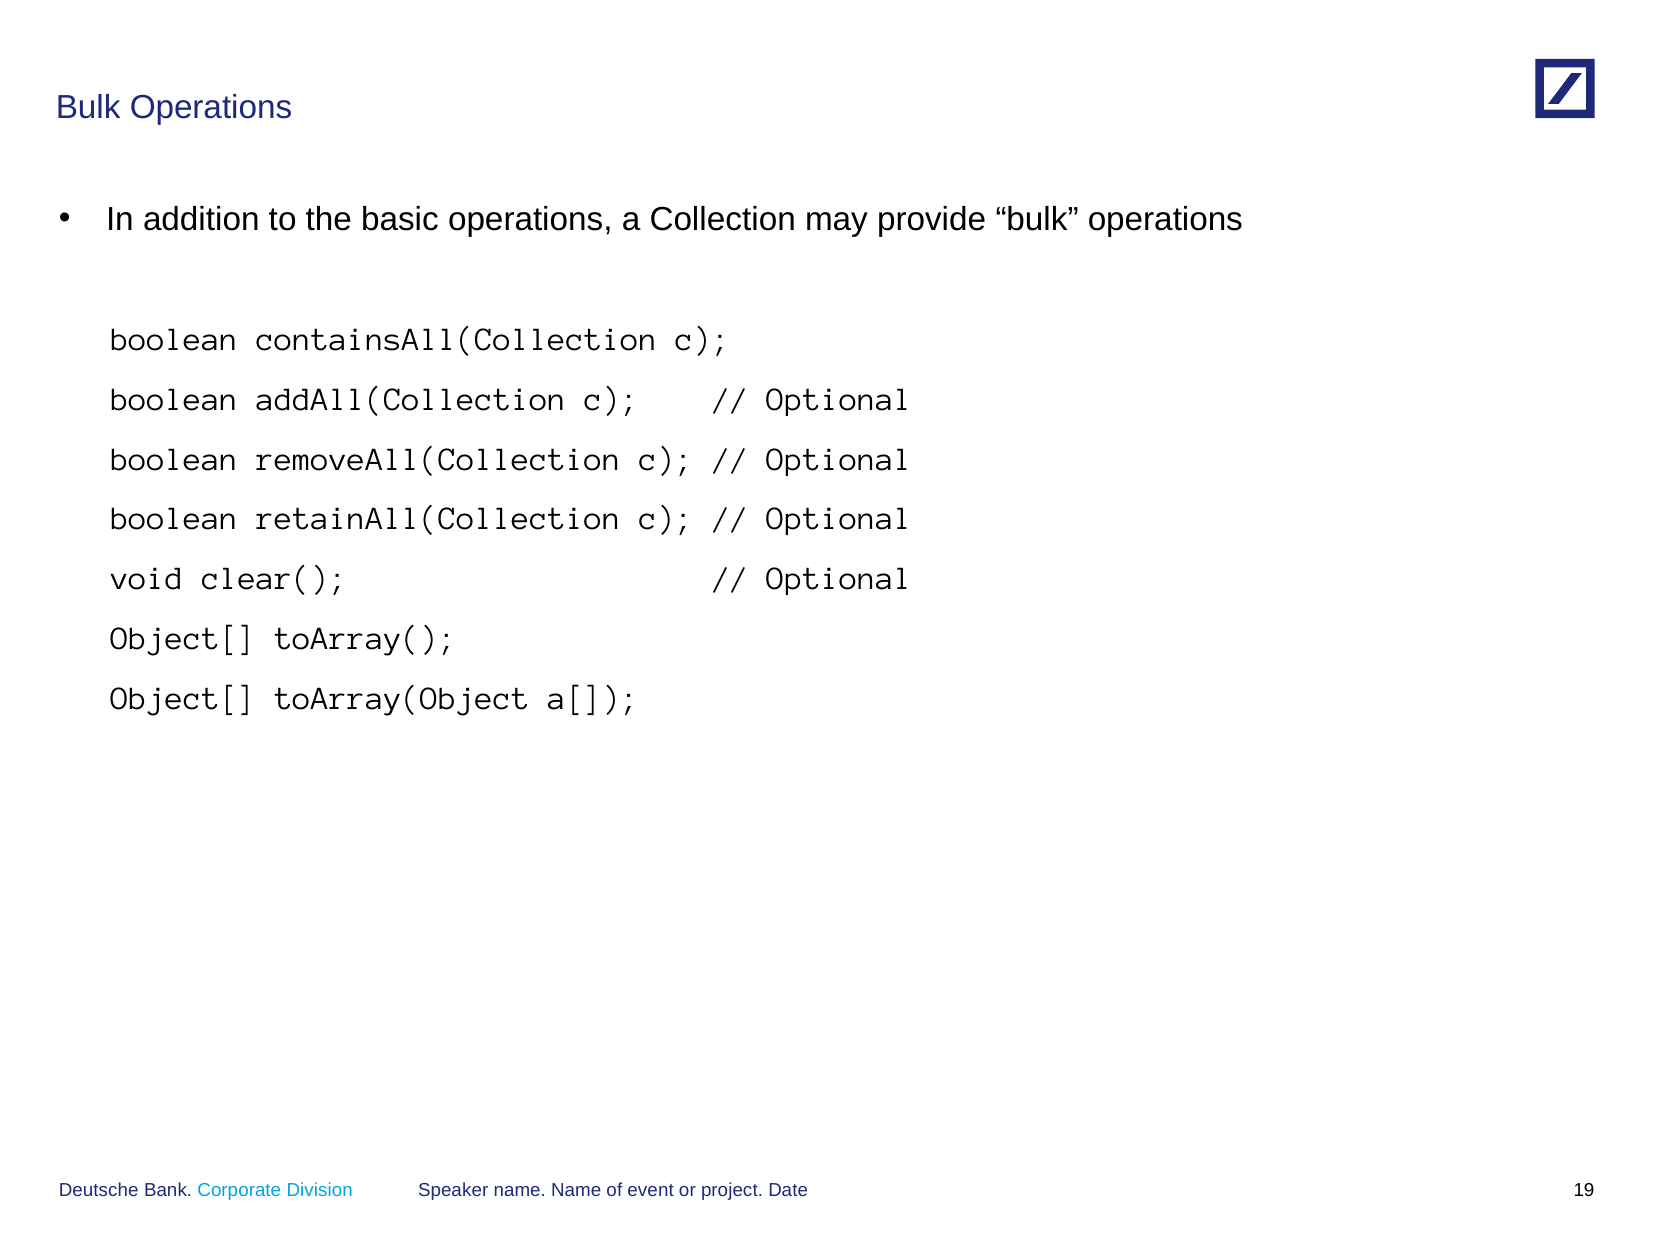

# Bulk Operations
In addition to the basic operations, a Collection may provide “bulk” operations

boolean containsAll(Collection c);
boolean addAll(Collection c);    // Optional
boolean removeAll(Collection c); // Optional
boolean retainAll(Collection c); // Optional
void clear();                    // Optional
Object[] toArray();
Object[] toArray(Object a[]);
Speaker name. Name of event or project. Date
19